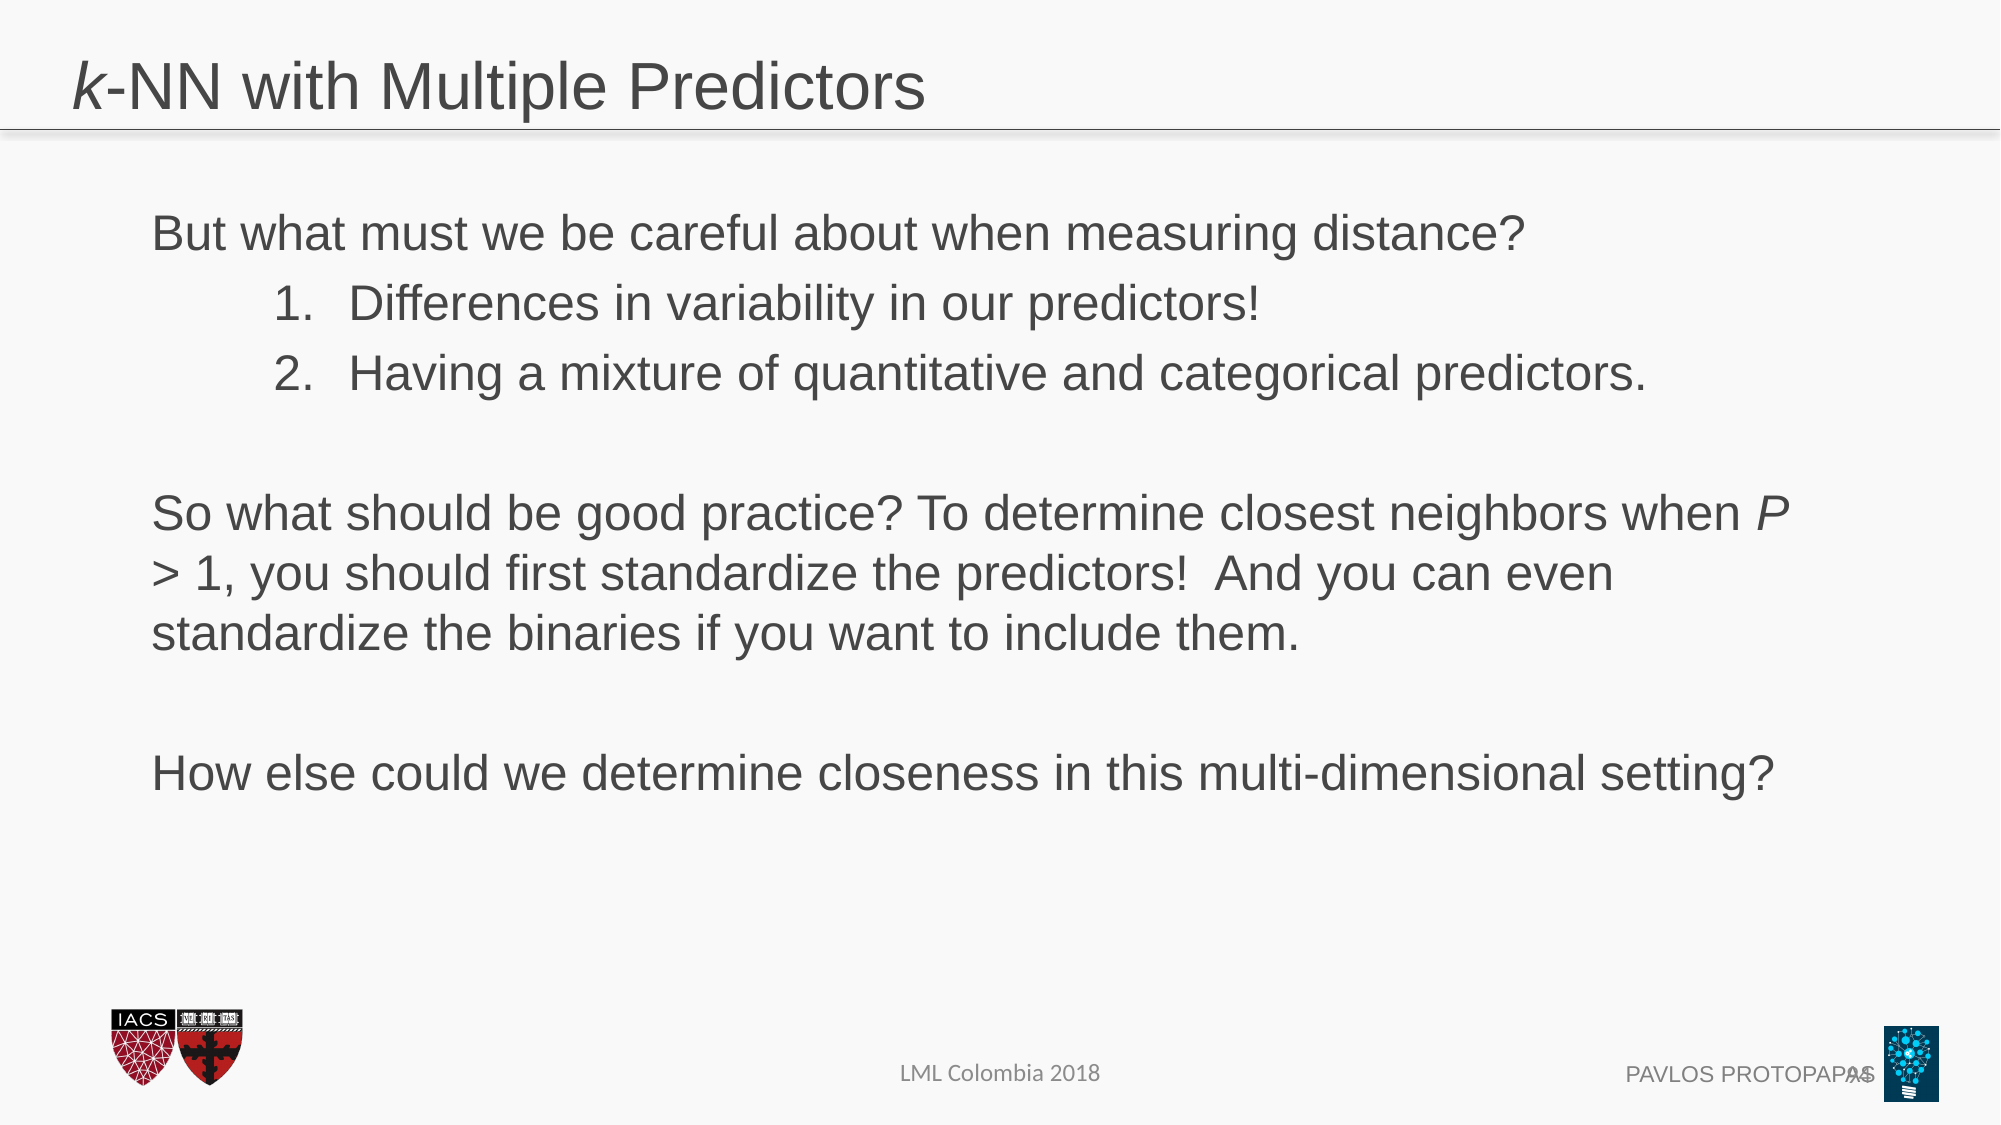

# k-NN with Multiple Predictors
But what must we be careful about when measuring distance?
Differences in variability in our predictors!
Having a mixture of quantitative and categorical predictors.

So what should be good practice? To determine closest neighbors when P > 1, you should first standardize the predictors!  And you can even standardize the binaries if you want to include them.

How else could we determine closeness in this multi-dimensional setting?